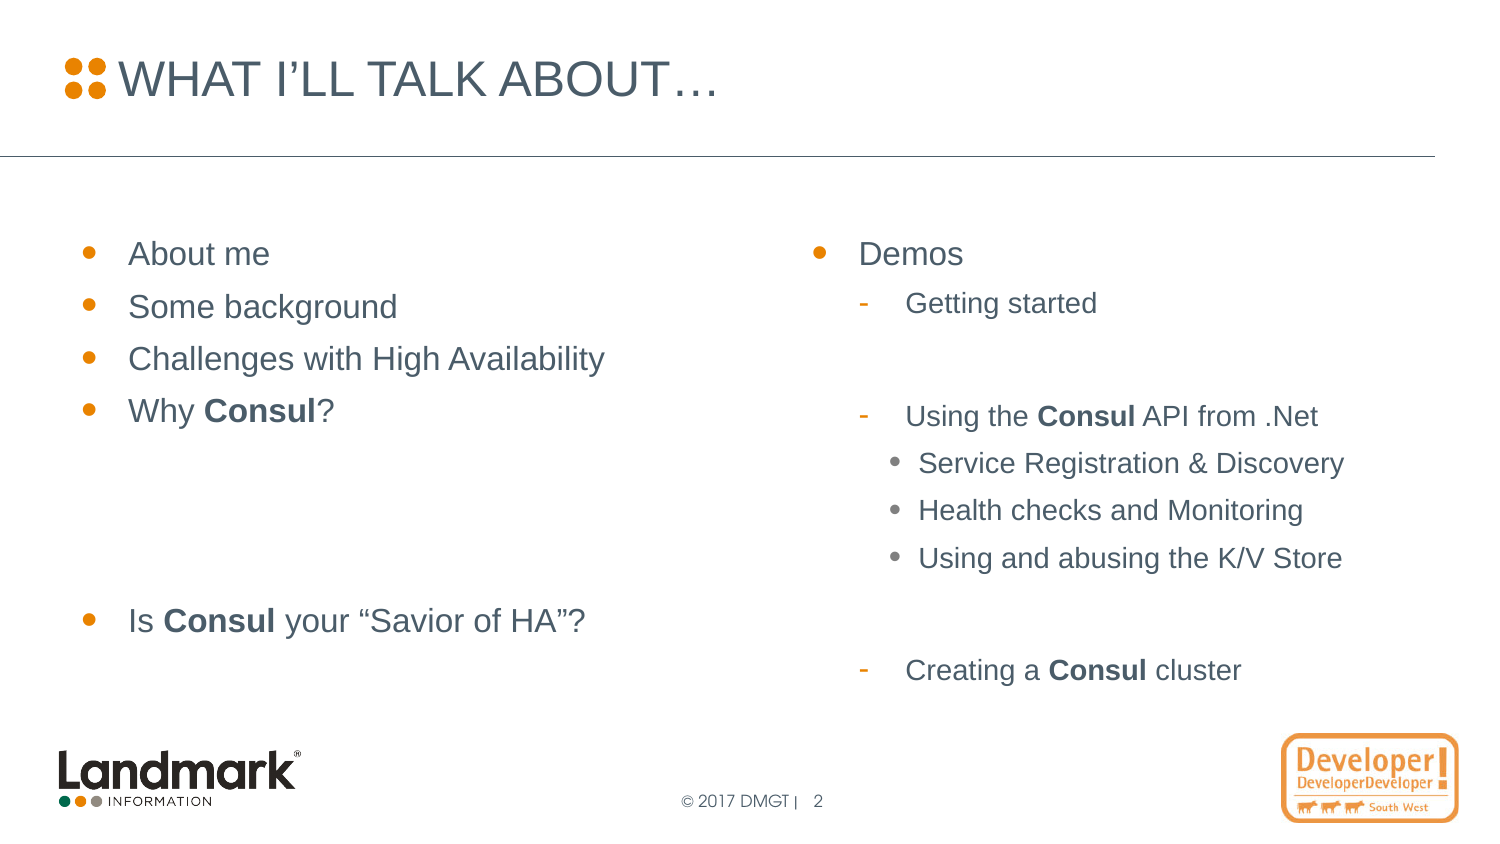

# What I’ll talk about…
About me
Some background
Challenges with High Availability
Why Consul?

Is Consul your “Savior of HA”?

Demos
Getting started

Using the Consul API from .Net
Service Registration & Discovery
Health checks and Monitoring
Using and abusing the K/V Store

Creating a Consul cluster